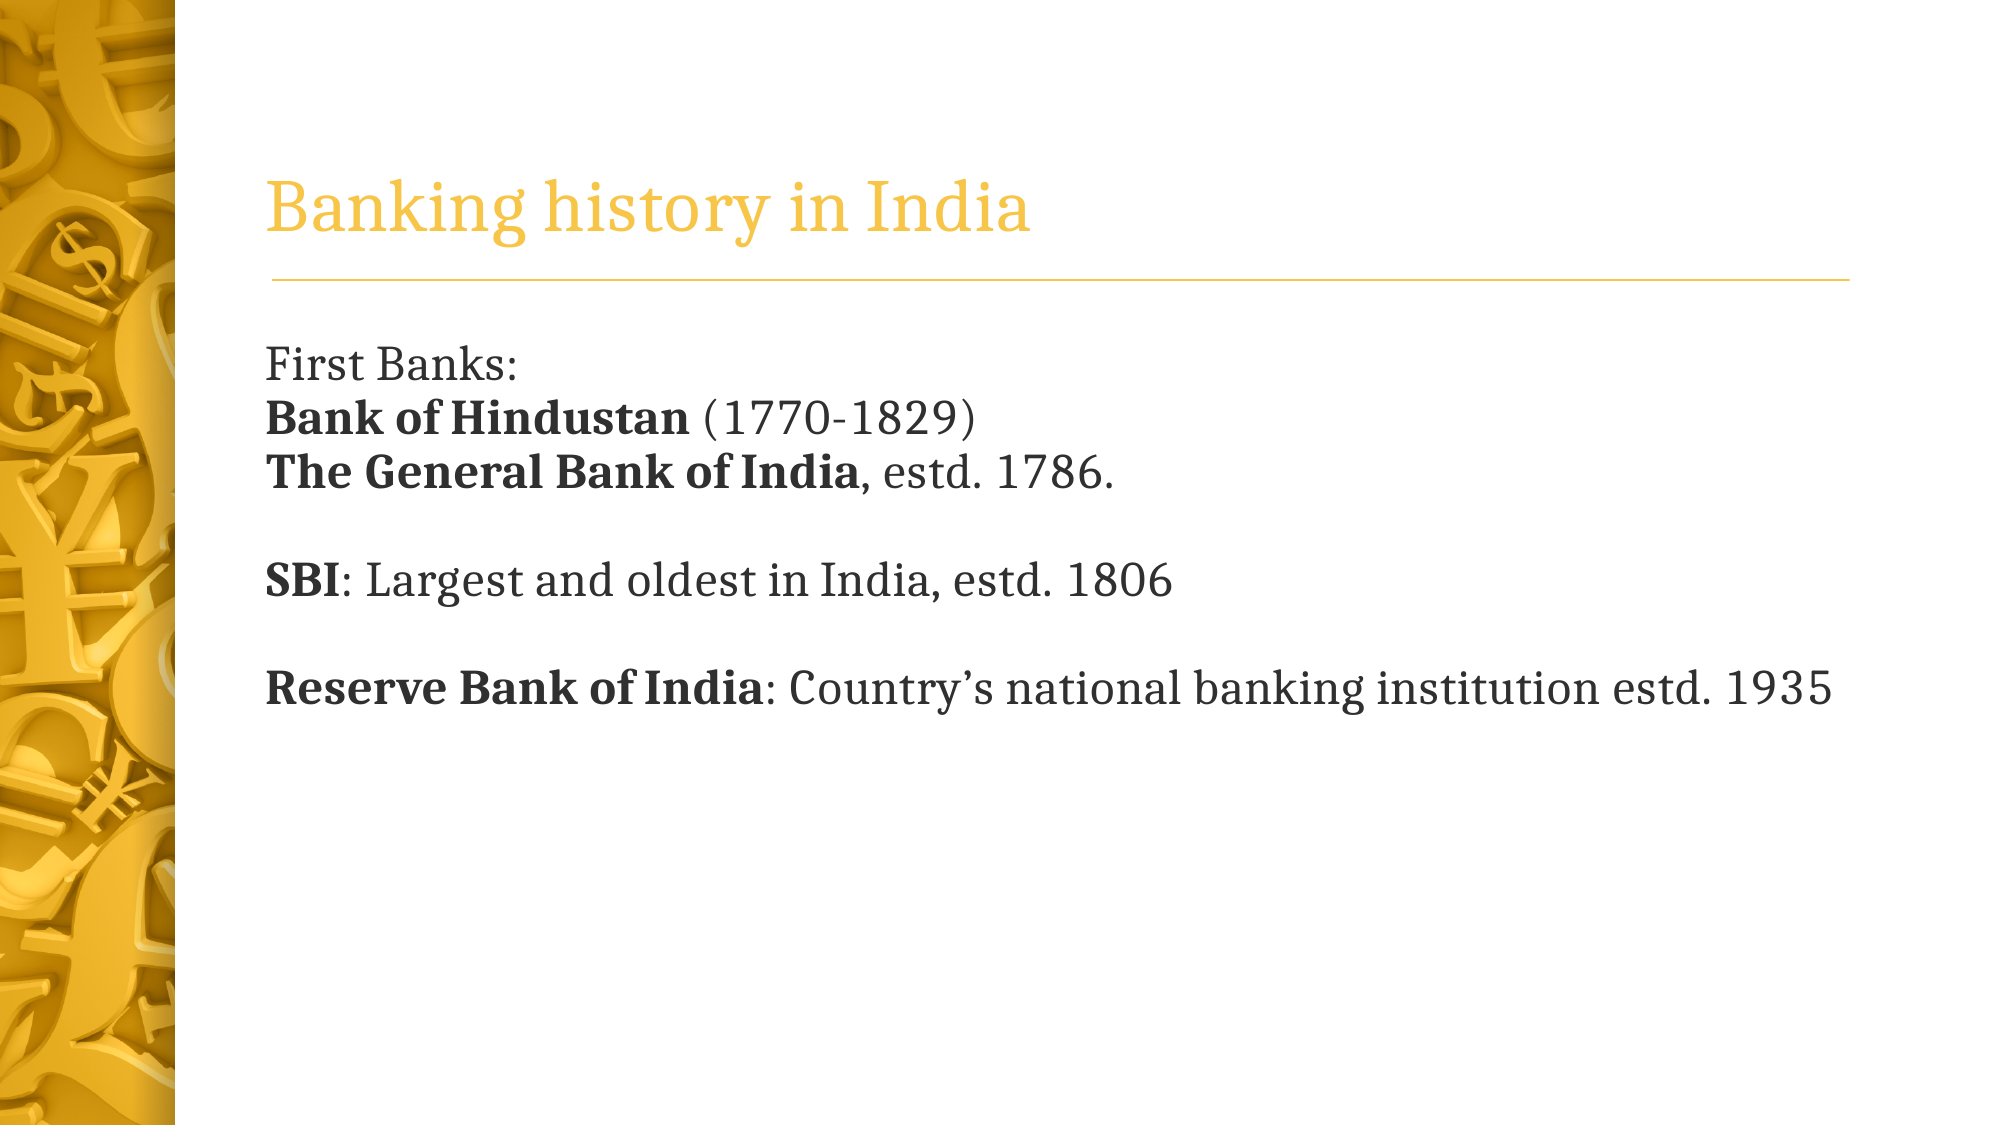

# Banking history in India
First Banks:
Bank of Hindustan (1770-1829)
The General Bank of India, estd. 1786.

SBI: Largest and oldest in India, estd. 1806

Reserve Bank of India: Country’s national banking institution estd. 1935